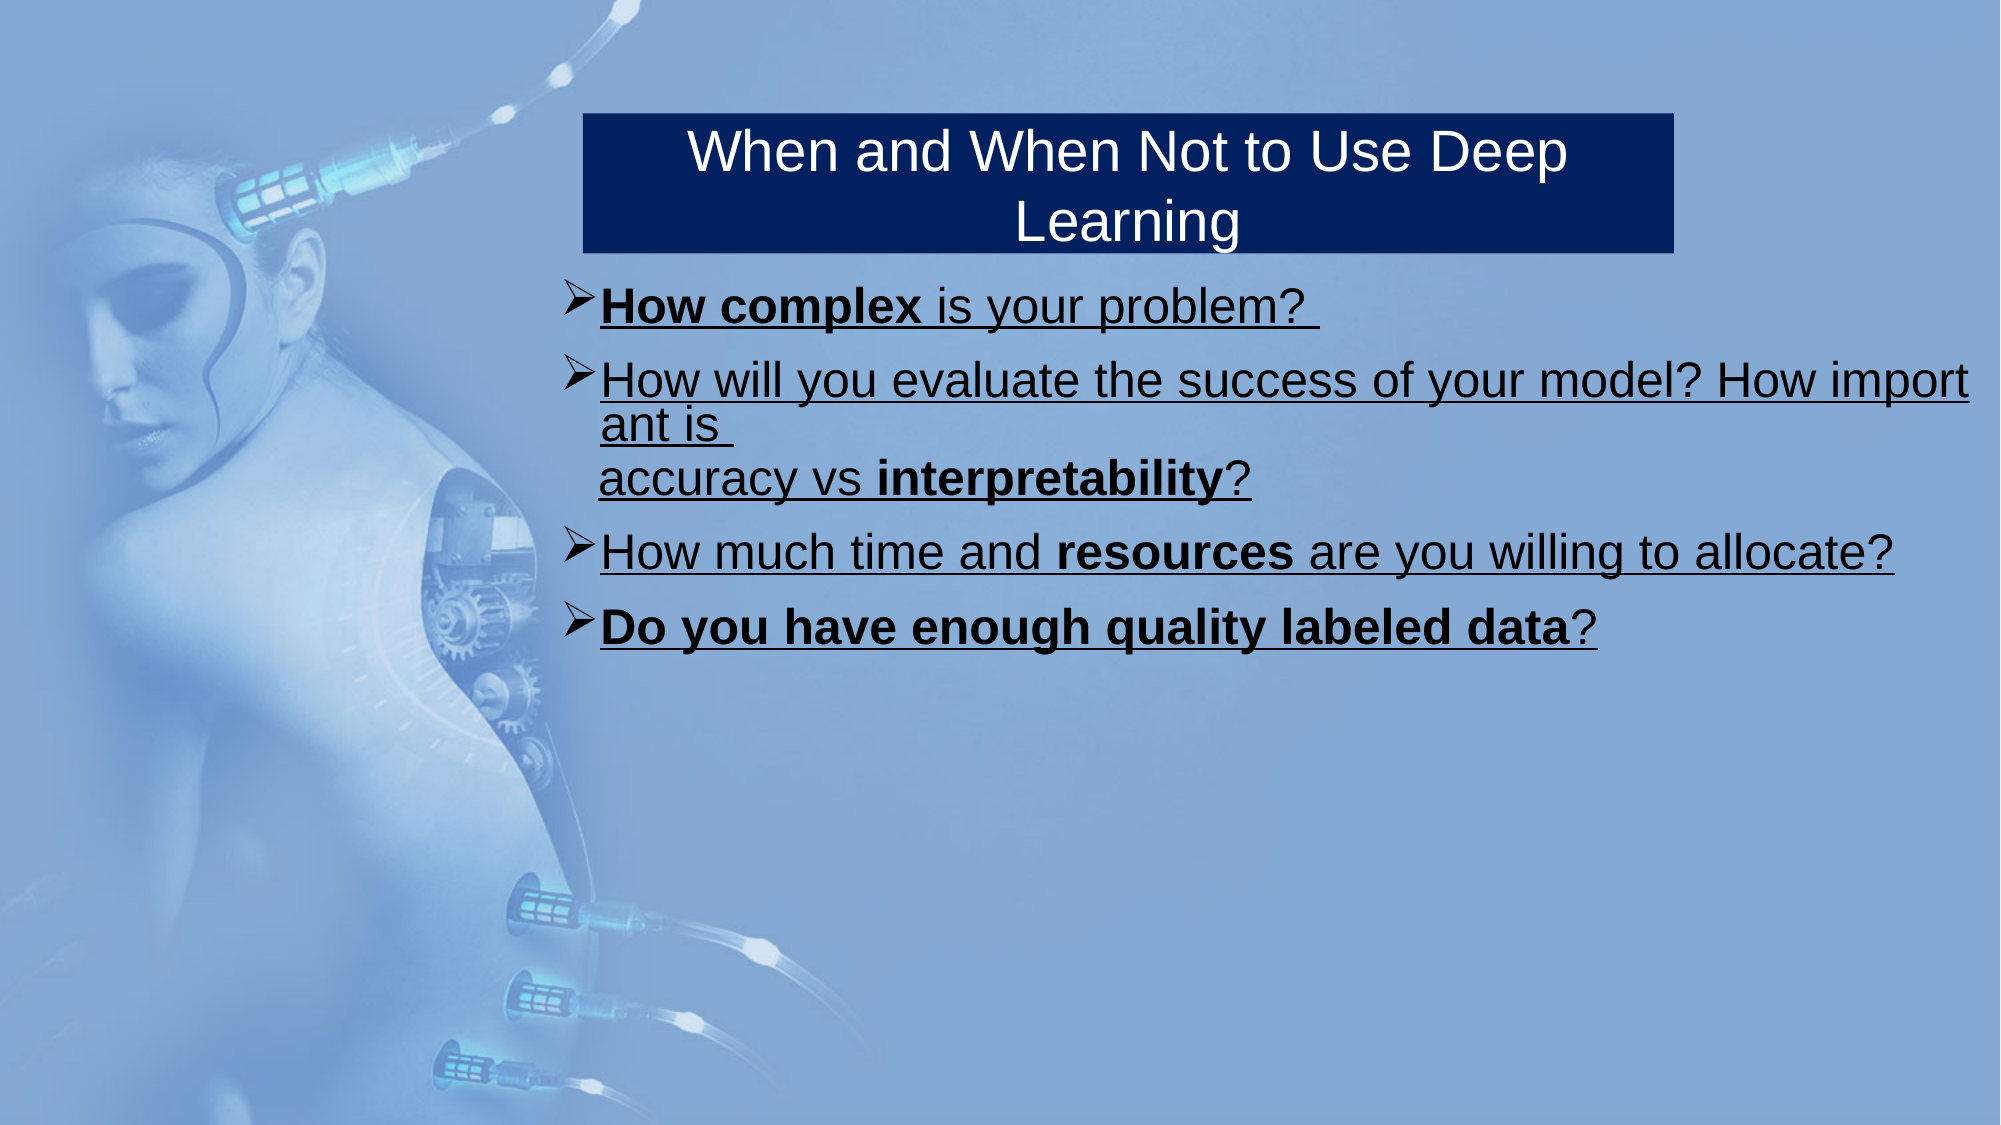

When and When Not to Use Deep Learning
How complex is your problem?
How will you evaluate the success of your model? How important is accuracy vs interpretability?
How much time and resources are you willing to allocate?
Do you have enough quality labeled data?